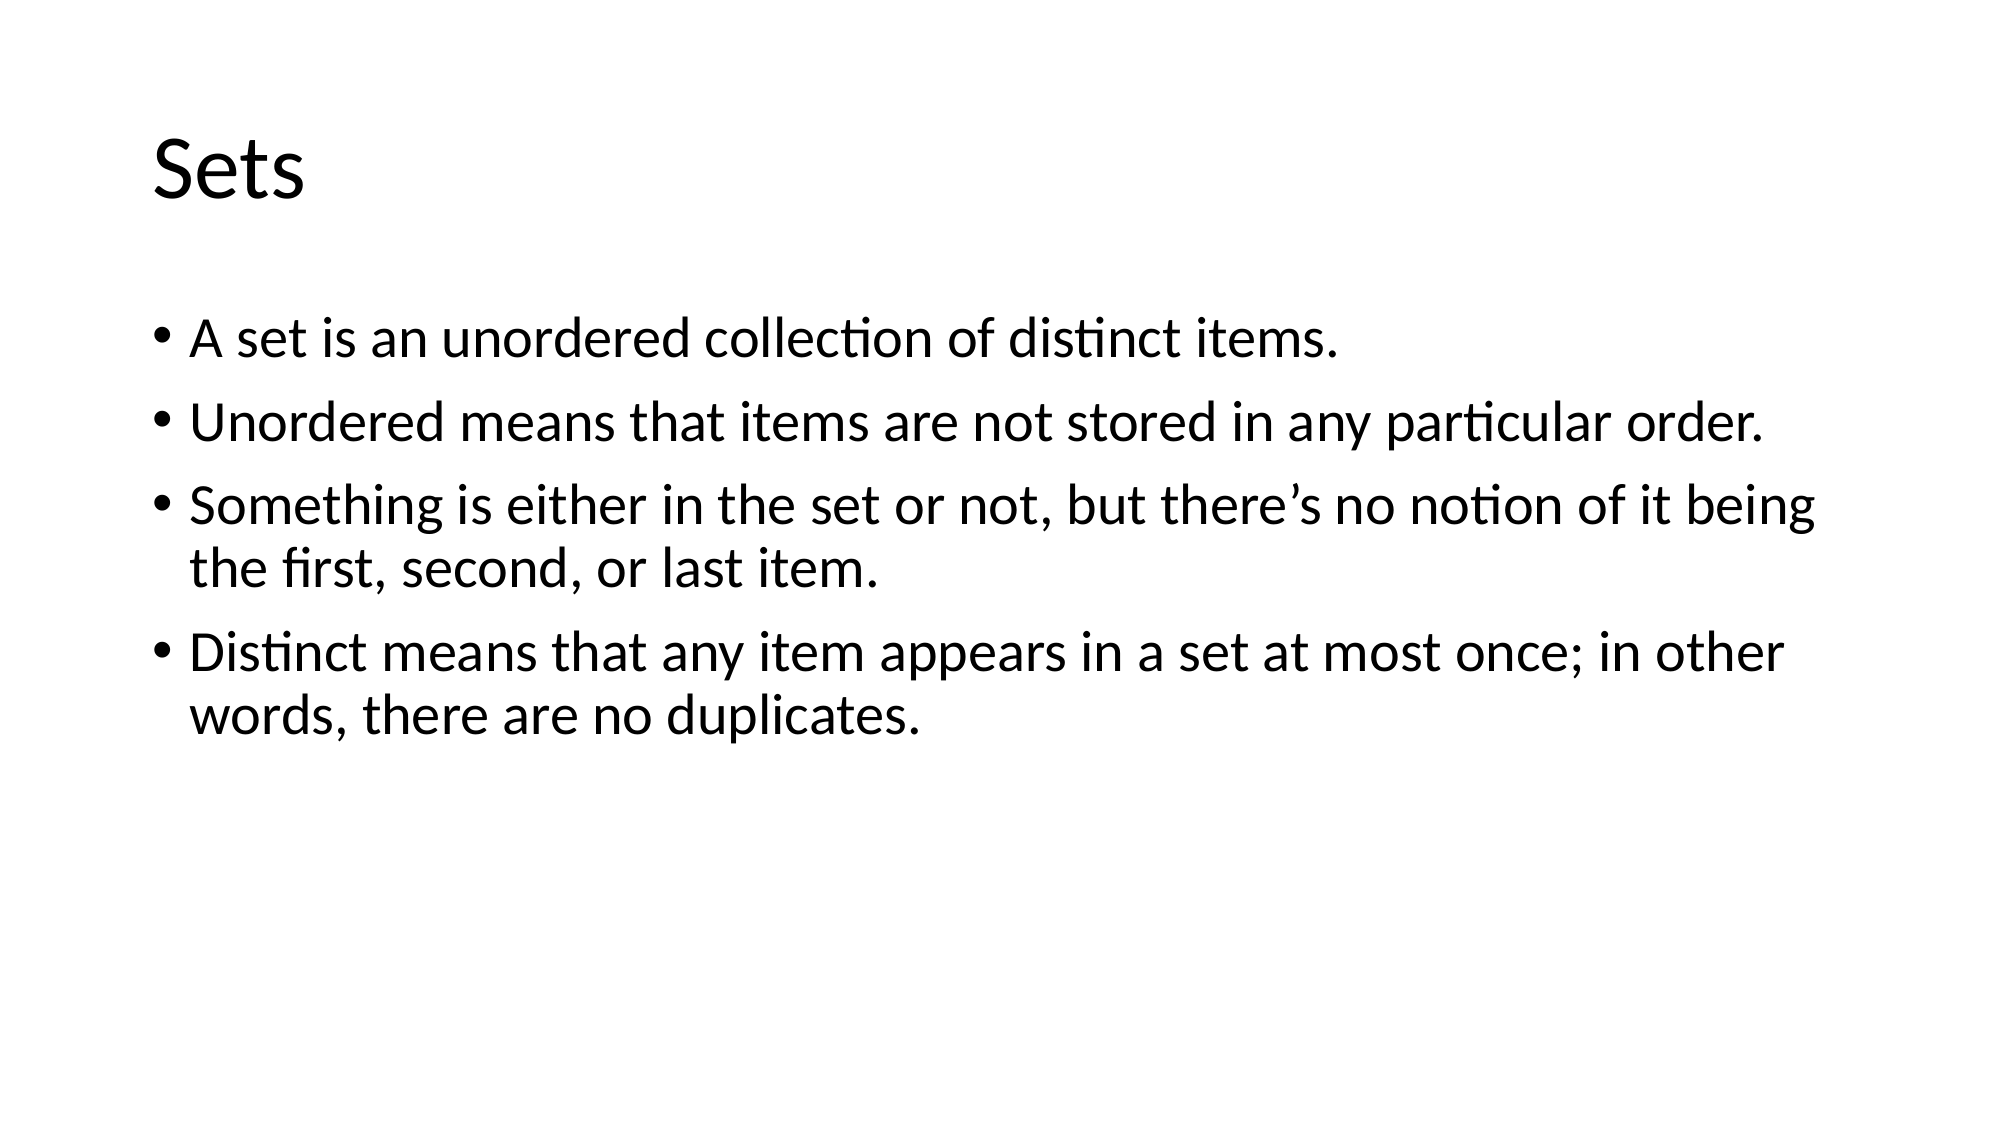

# Sets
A set is an unordered collection of distinct items.
Unordered means that items are not stored in any particular order.
Something is either in the set or not, but there’s no notion of it being the ﬁrst, second, or last item.
Distinct means that any item appears in a set at most once; in other words, there are no duplicates.